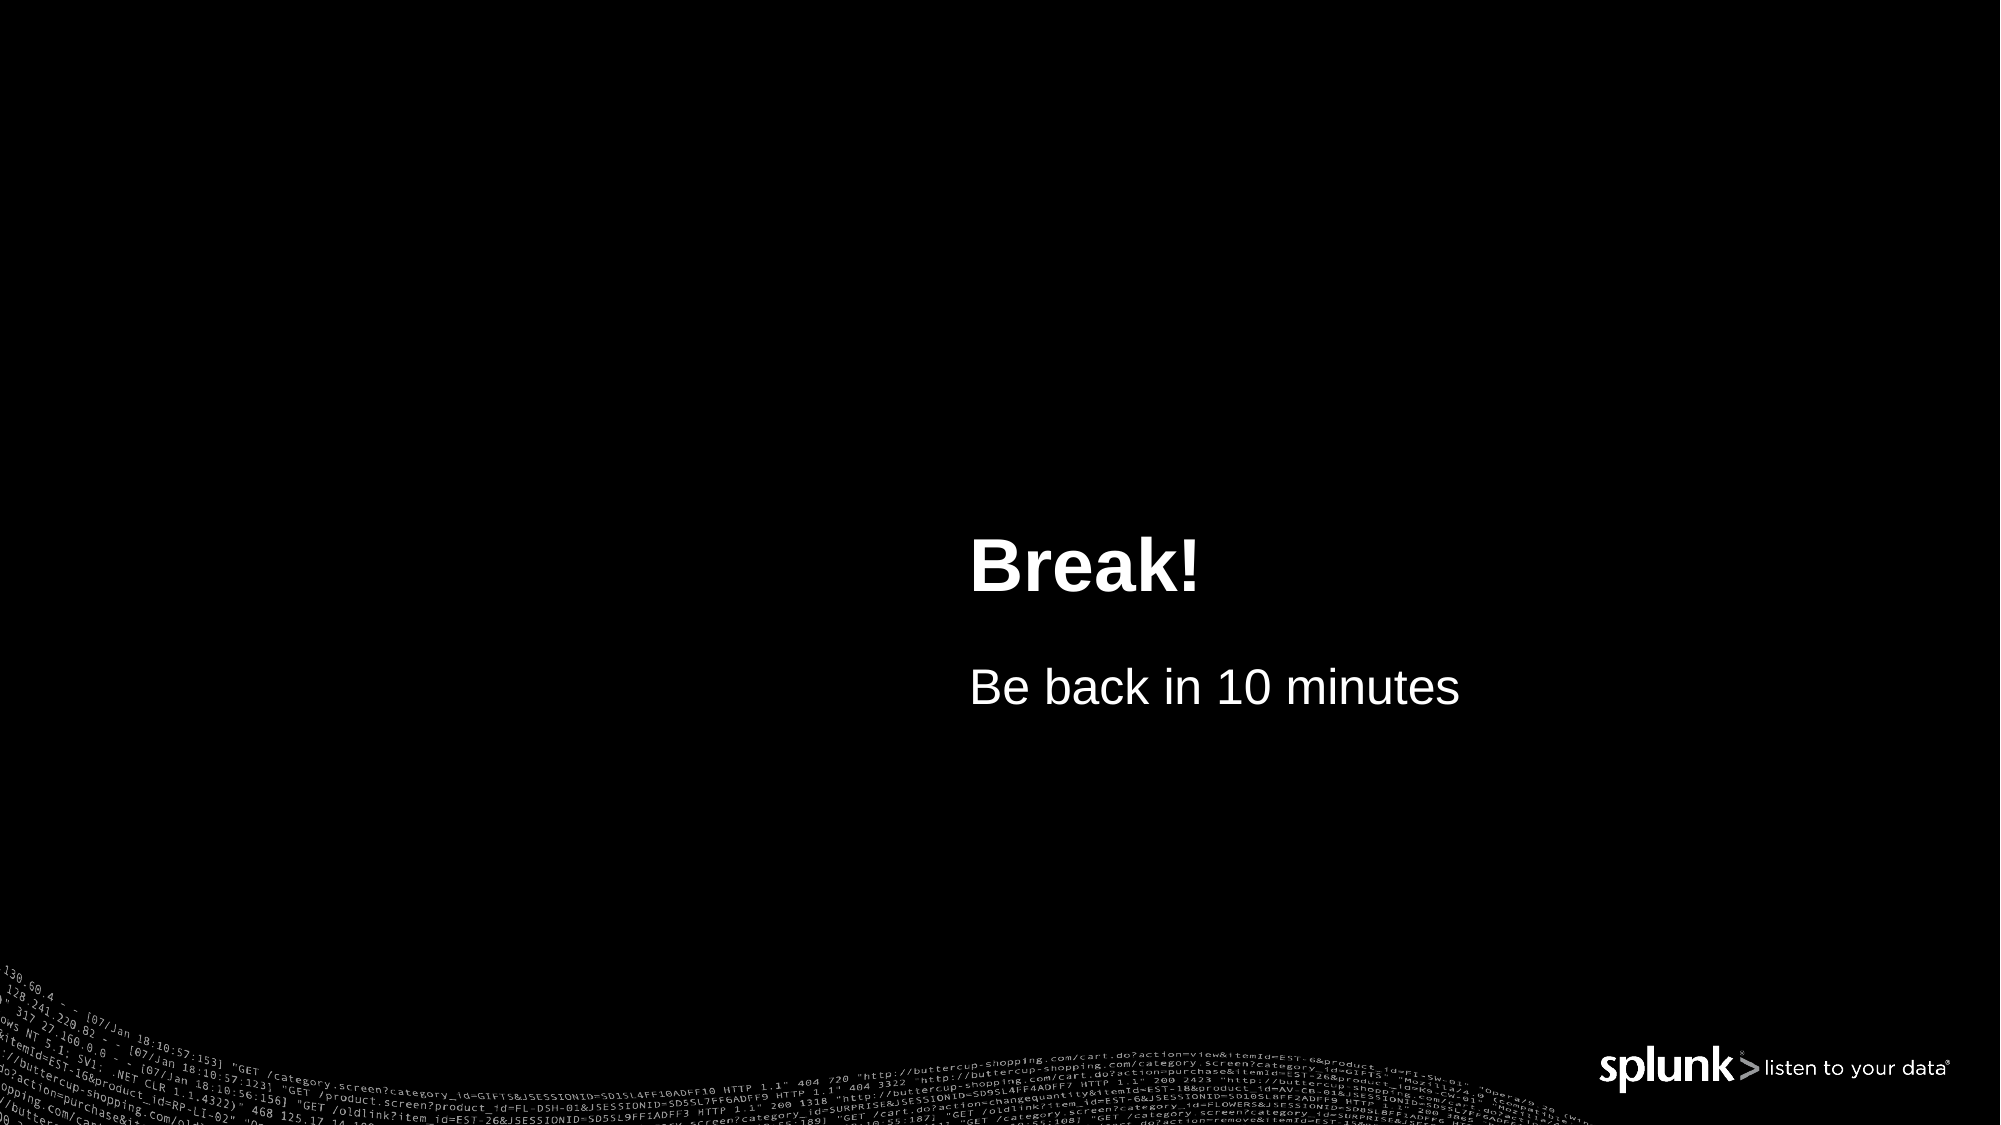

# Break!
Be back in 10 minutes